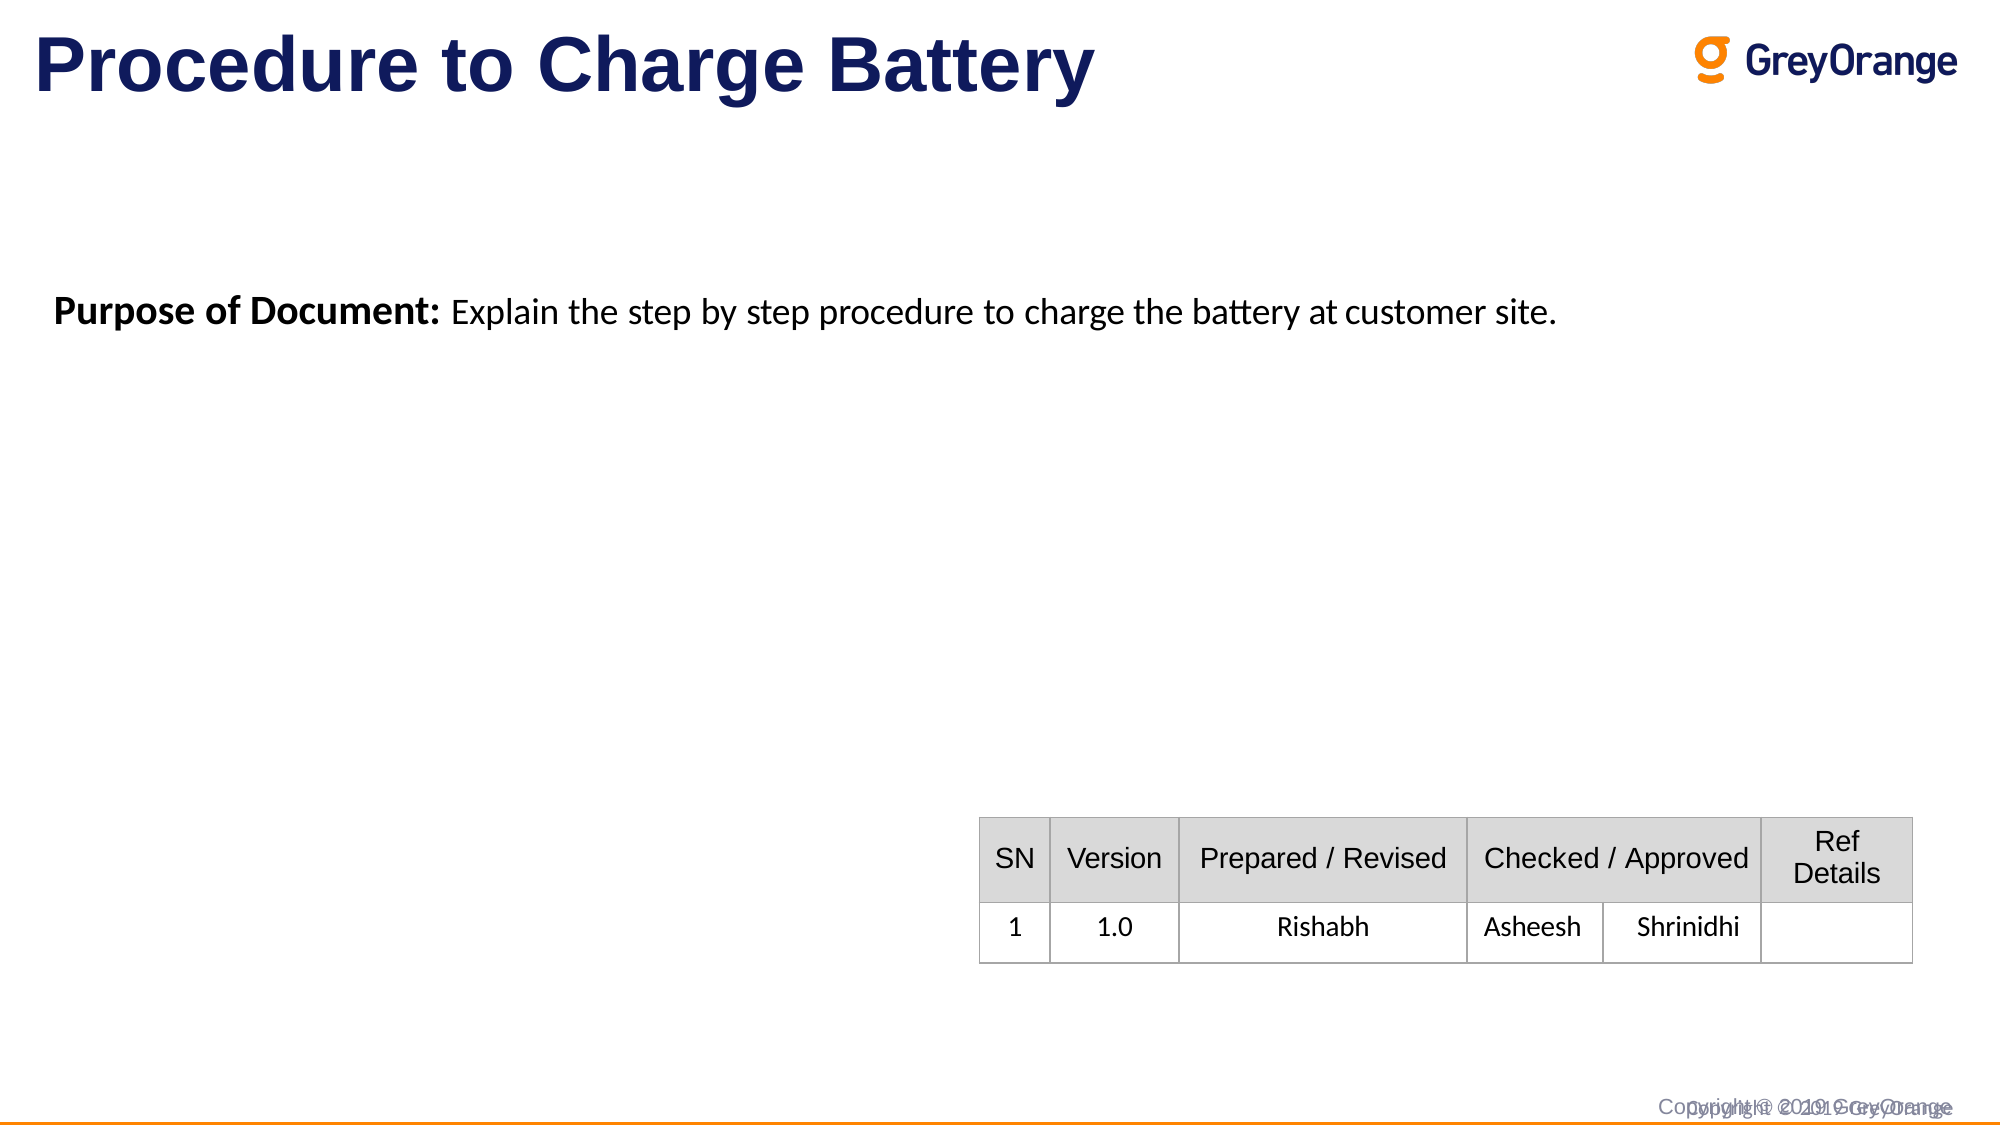

Procedure to Charge Battery
Purpose of Document: Explain the step by step procedure to charge the battery at customer site.
| SN | Version | Prepared / Revised | Checked / Approved |  | Ref Details |
| --- | --- | --- | --- | --- | --- |
| 1 | 1.0 | Rishabh | Asheesh | Shrinidhi |  |
Copyright © 2019 GreyOrange